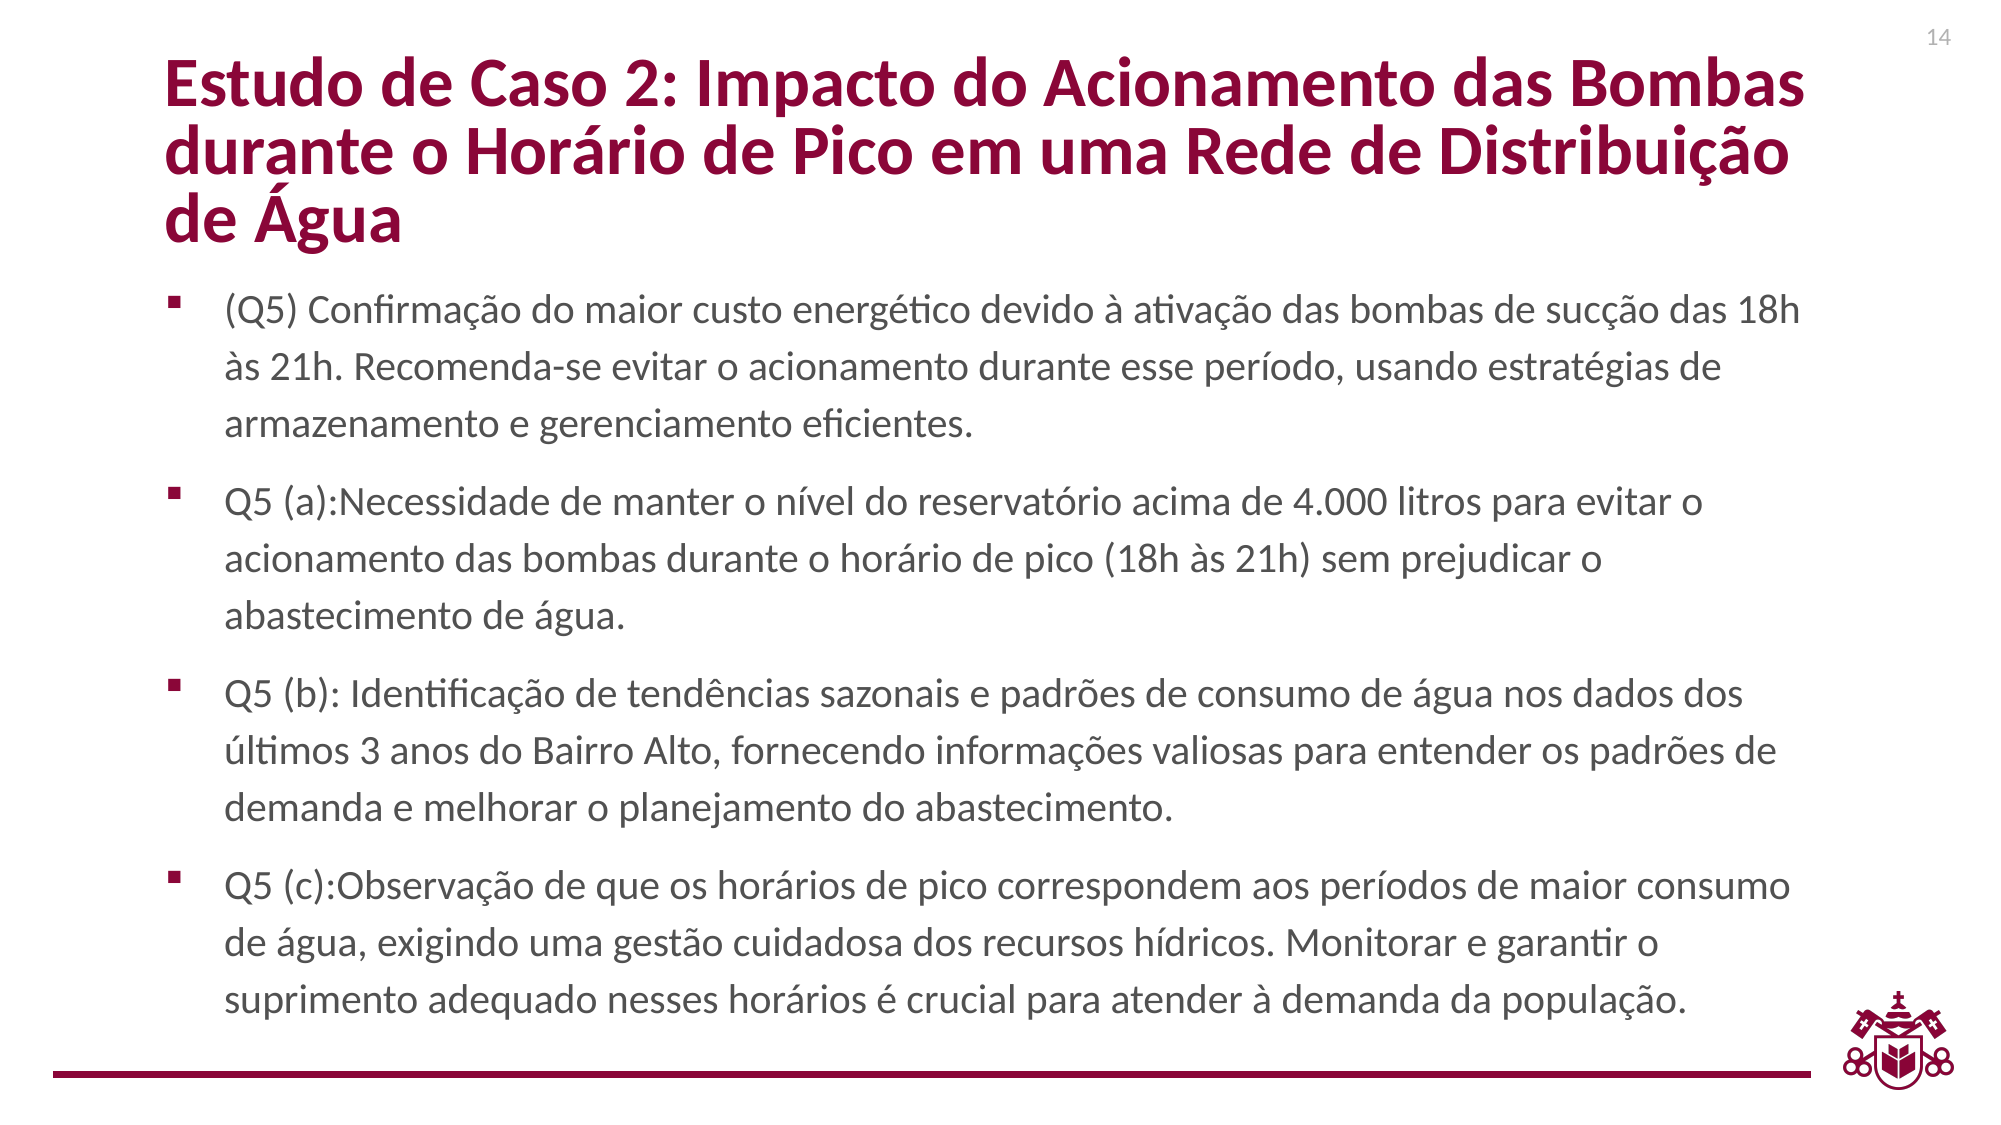

14
Estudo de Caso 2: Impacto do Acionamento das Bombas durante o Horário de Pico em uma Rede de Distribuição de Água
(Q5) Confirmação do maior custo energético devido à ativação das bombas de sucção das 18h às 21h. Recomenda-se evitar o acionamento durante esse período, usando estratégias de armazenamento e gerenciamento eficientes.
Q5 (a):Necessidade de manter o nível do reservatório acima de 4.000 litros para evitar o acionamento das bombas durante o horário de pico (18h às 21h) sem prejudicar o abastecimento de água.
Q5 (b): Identificação de tendências sazonais e padrões de consumo de água nos dados dos últimos 3 anos do Bairro Alto, fornecendo informações valiosas para entender os padrões de demanda e melhorar o planejamento do abastecimento.
Q5 (c):Observação de que os horários de pico correspondem aos períodos de maior consumo de água, exigindo uma gestão cuidadosa dos recursos hídricos. Monitorar e garantir o suprimento adequado nesses horários é crucial para atender à demanda da população.